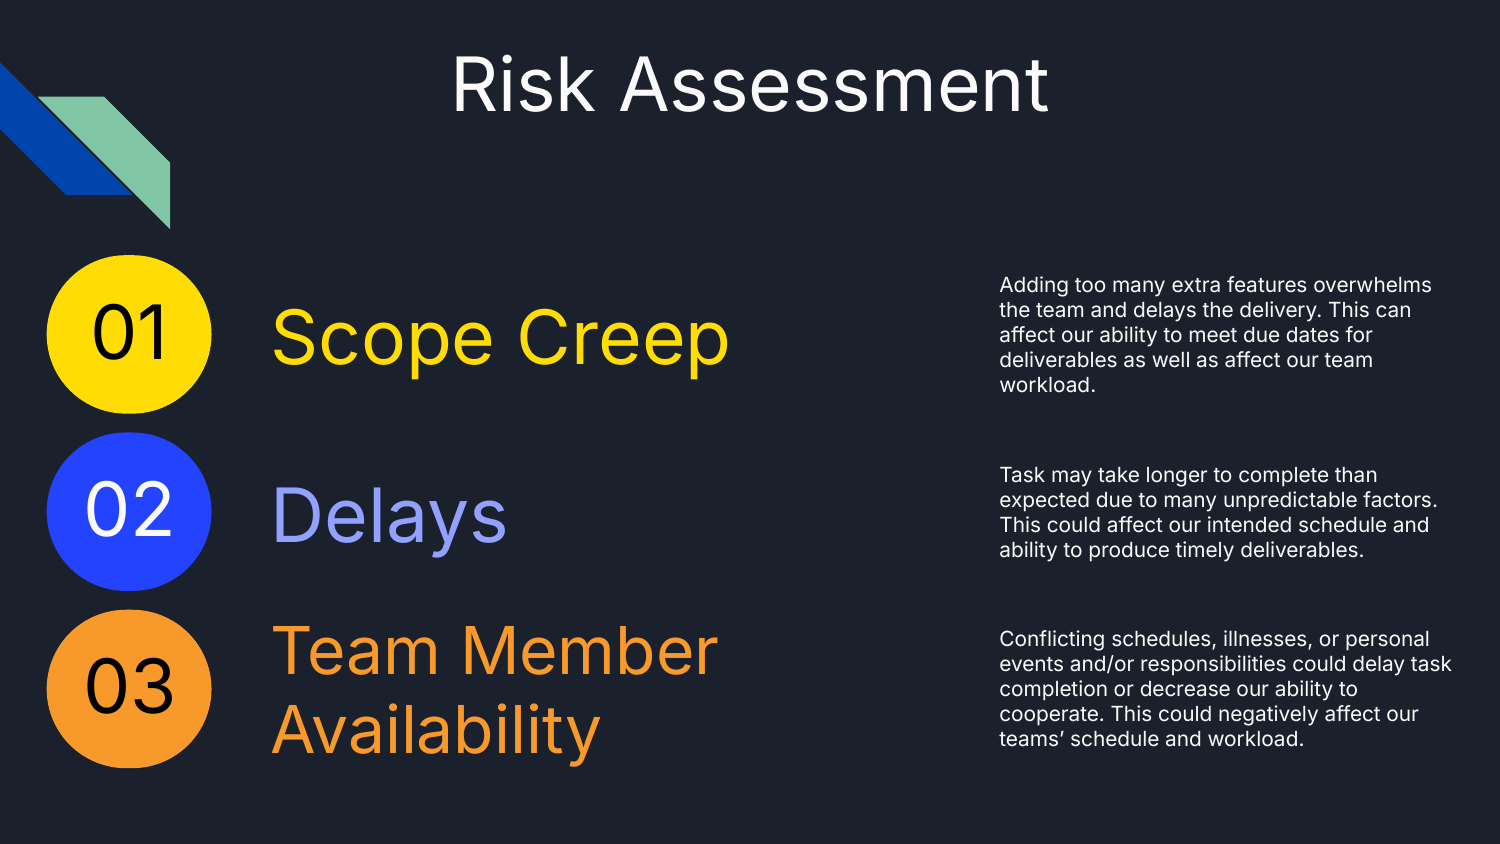

Risk Assessment
Scope Creep
Adding too many extra features overwhelms the team and delays the delivery. This can affect our ability to meet due dates for deliverables as well as affect our team workload.

01
Task may take longer to complete than expected due to many unpredictable factors. This could affect our intended schedule and ability to produce timely deliverables.

02
Delays
Conflicting schedules, illnesses, or personal events and/or responsibilities could delay task completion or decrease our ability to cooperate. This could negatively affect our teams’ schedule and workload.
Team Member Availability

03